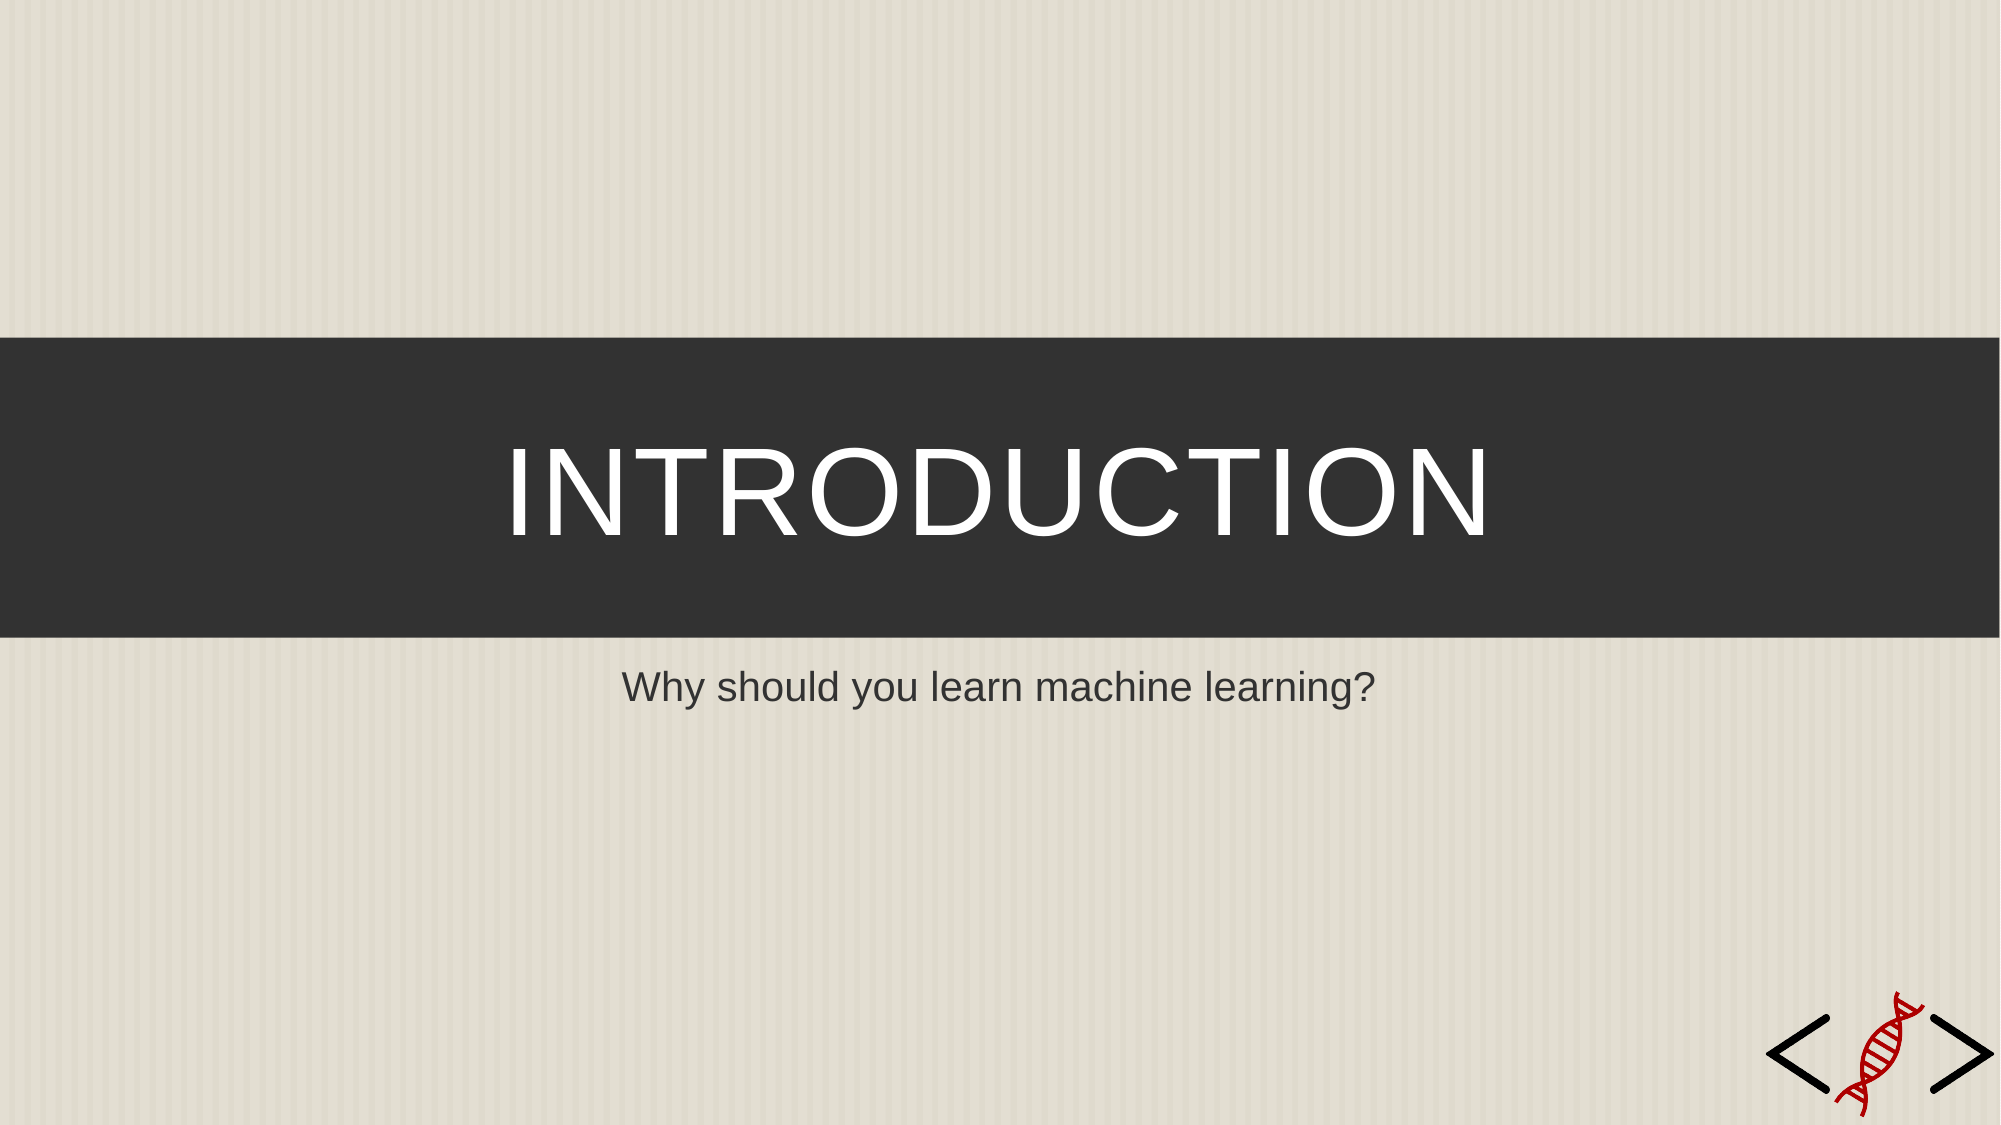

# Introduction
Why should you learn machine learning?